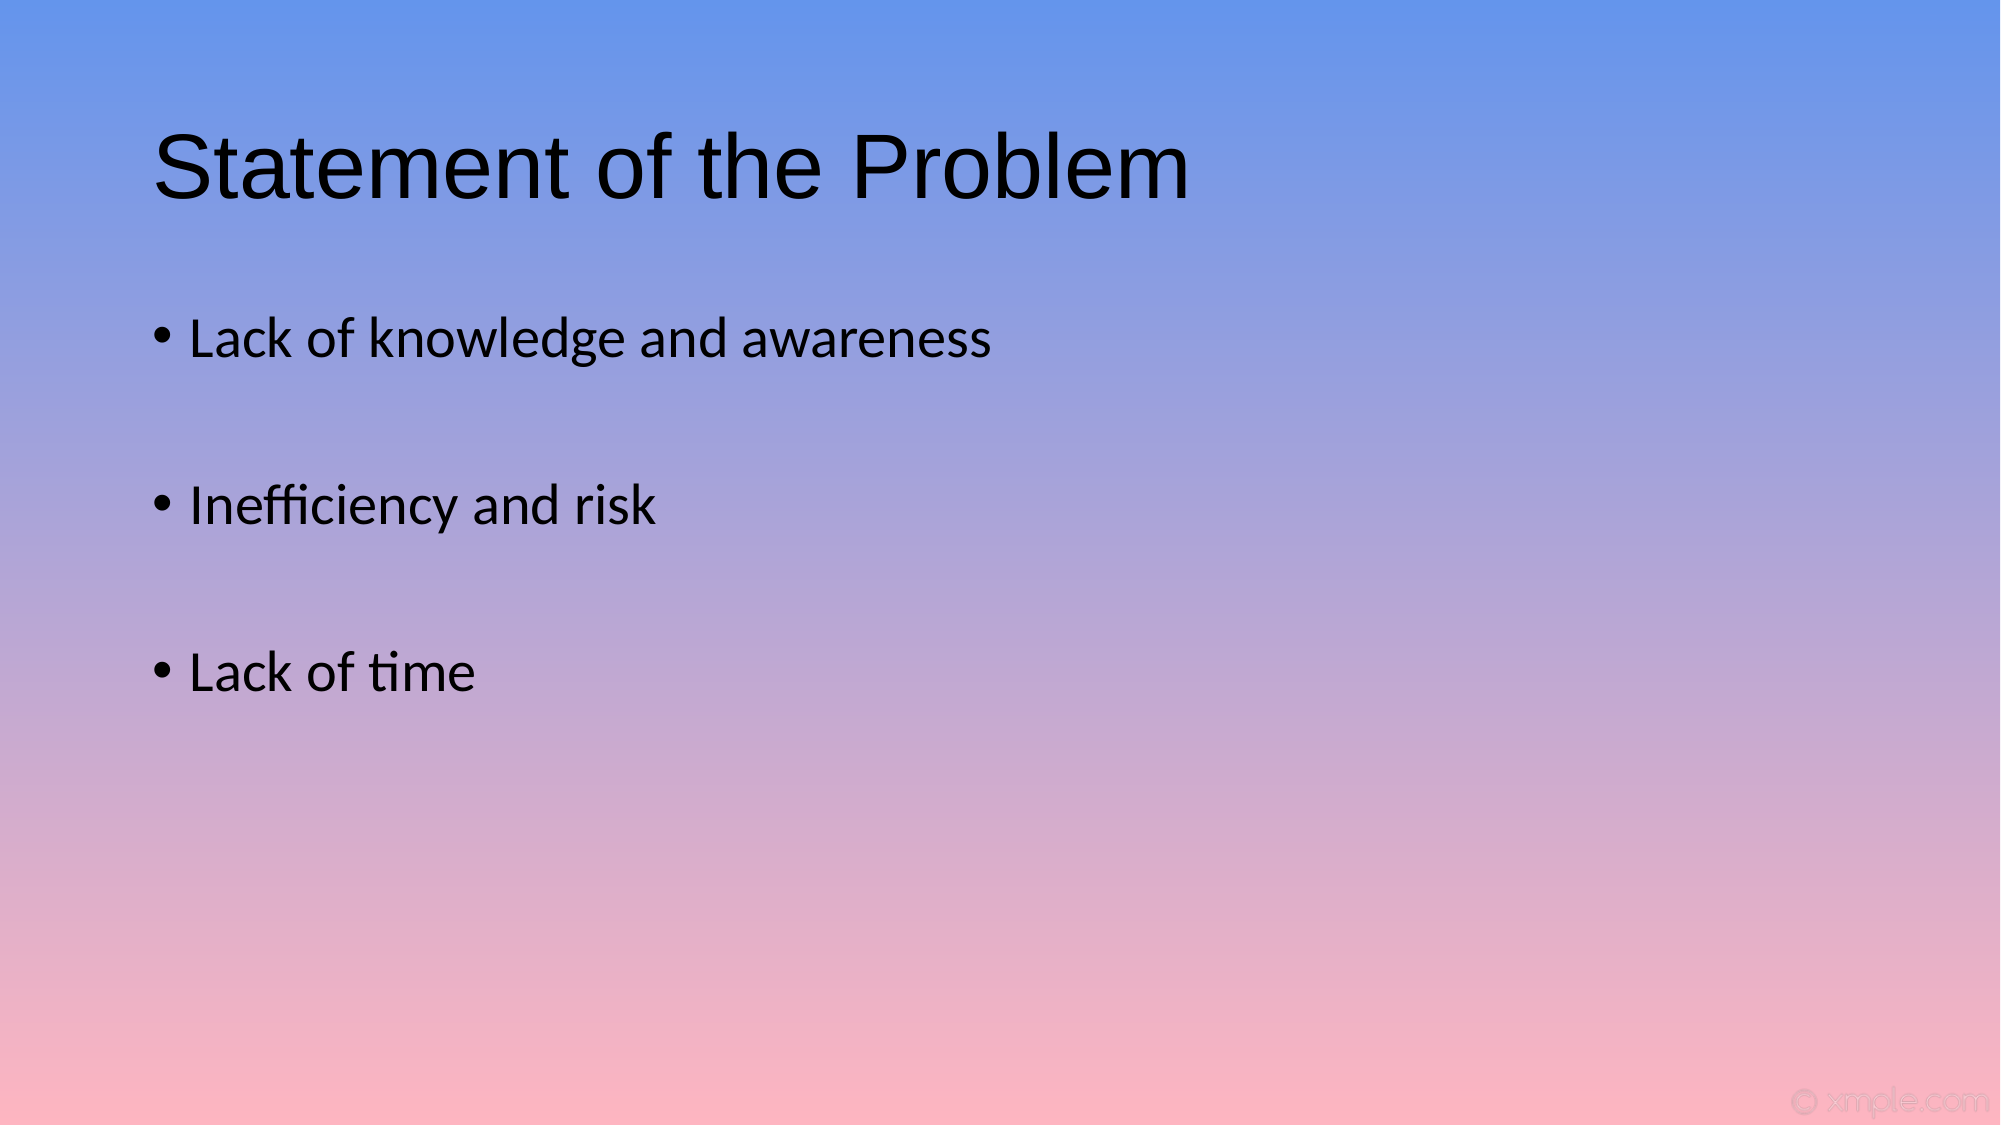

# Statement of the Problem
Lack of knowledge and awareness

Inefficiency and risk

Lack of time